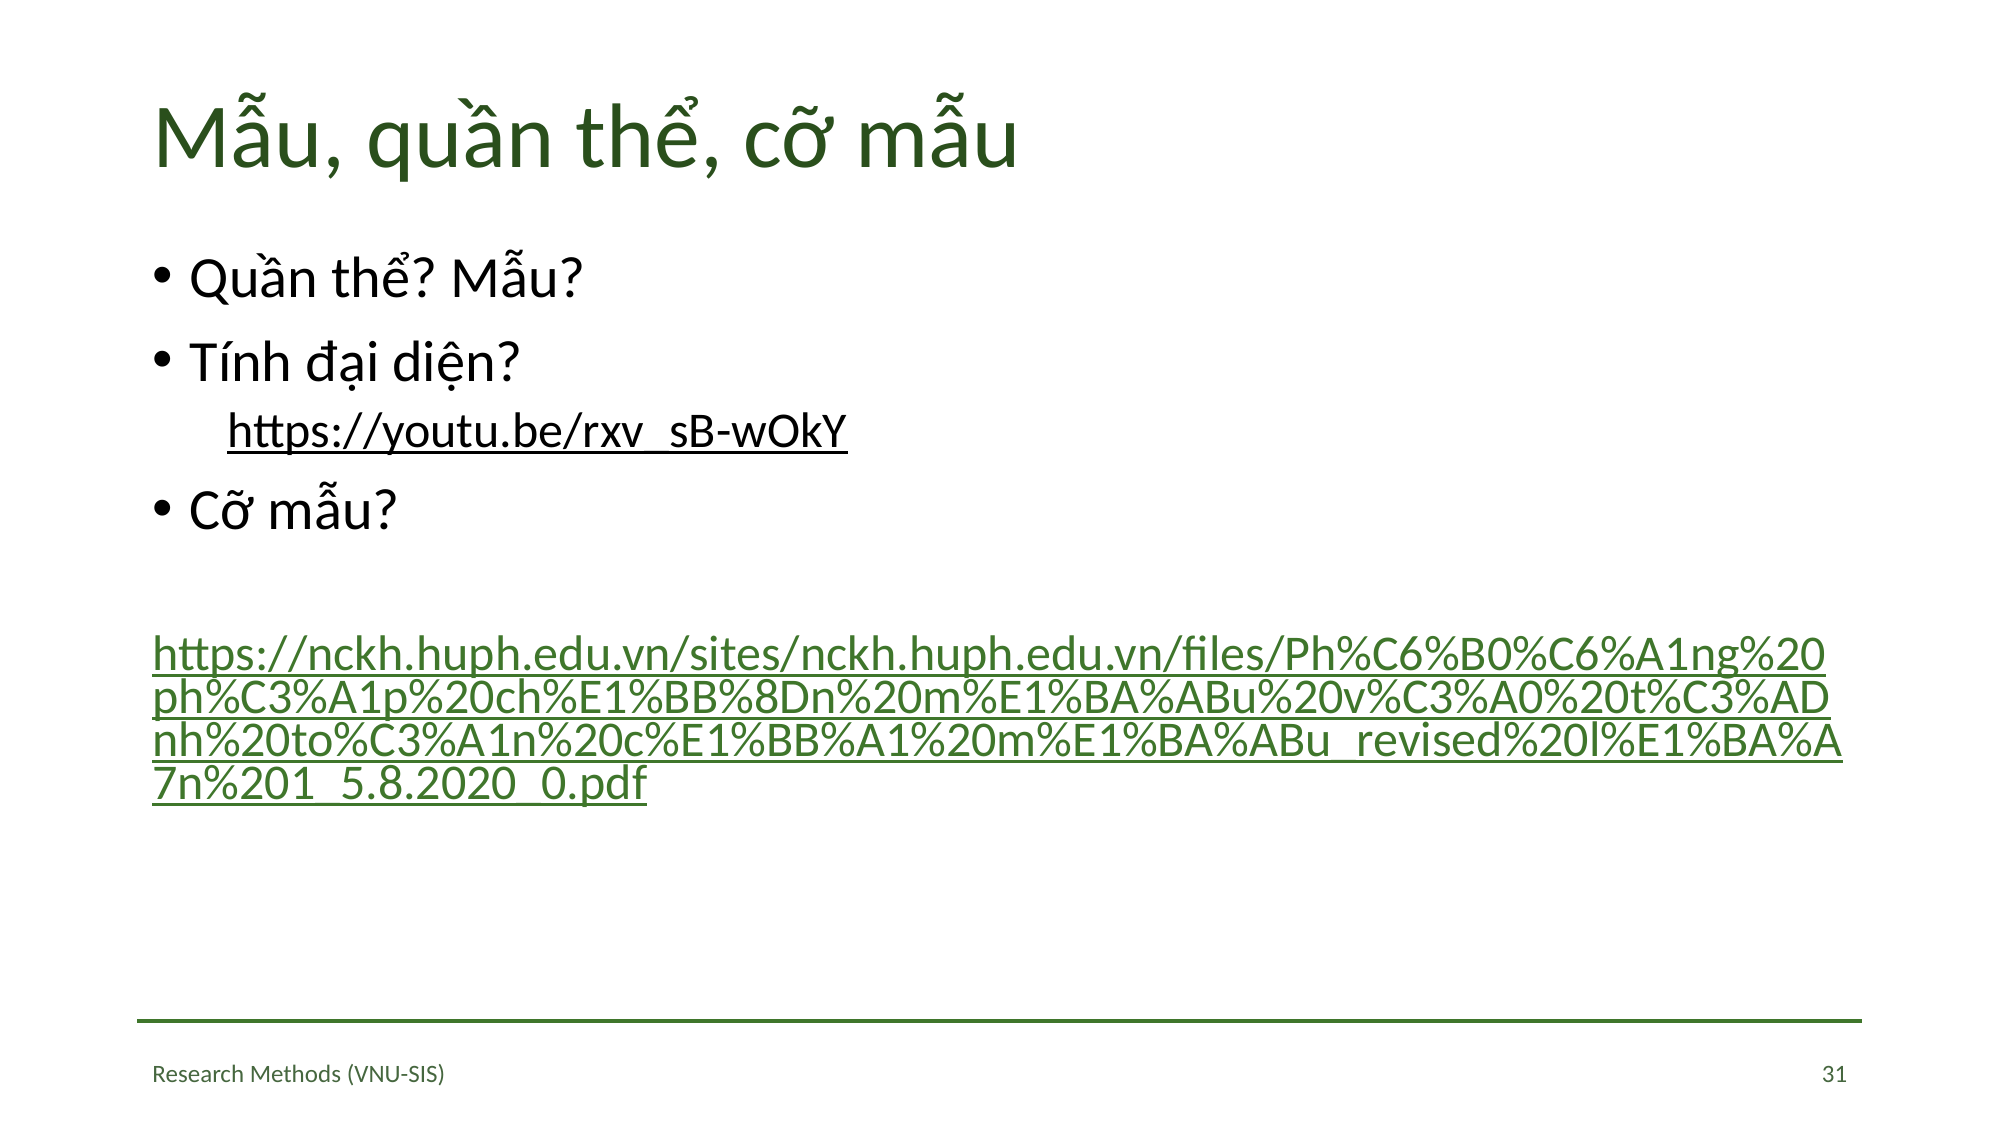

# Mẫu, quần thể, cỡ mẫu
Quần thể? Mẫu?
Tính đại diện?
https://youtu.be/rxv_sB-wOkY
Cỡ mẫu?

https://nckh.huph.edu.vn/sites/nckh.huph.edu.vn/files/Ph%C6%B0%C6%A1ng%20ph%C3%A1p%20ch%E1%BB%8Dn%20m%E1%BA%ABu%20v%C3%A0%20t%C3%ADnh%20to%C3%A1n%20c%E1%BB%A1%20m%E1%BA%ABu_revised%20l%E1%BA%A7n%201_5.8.2020_0.pdf
31
Research Methods (VNU-SIS)